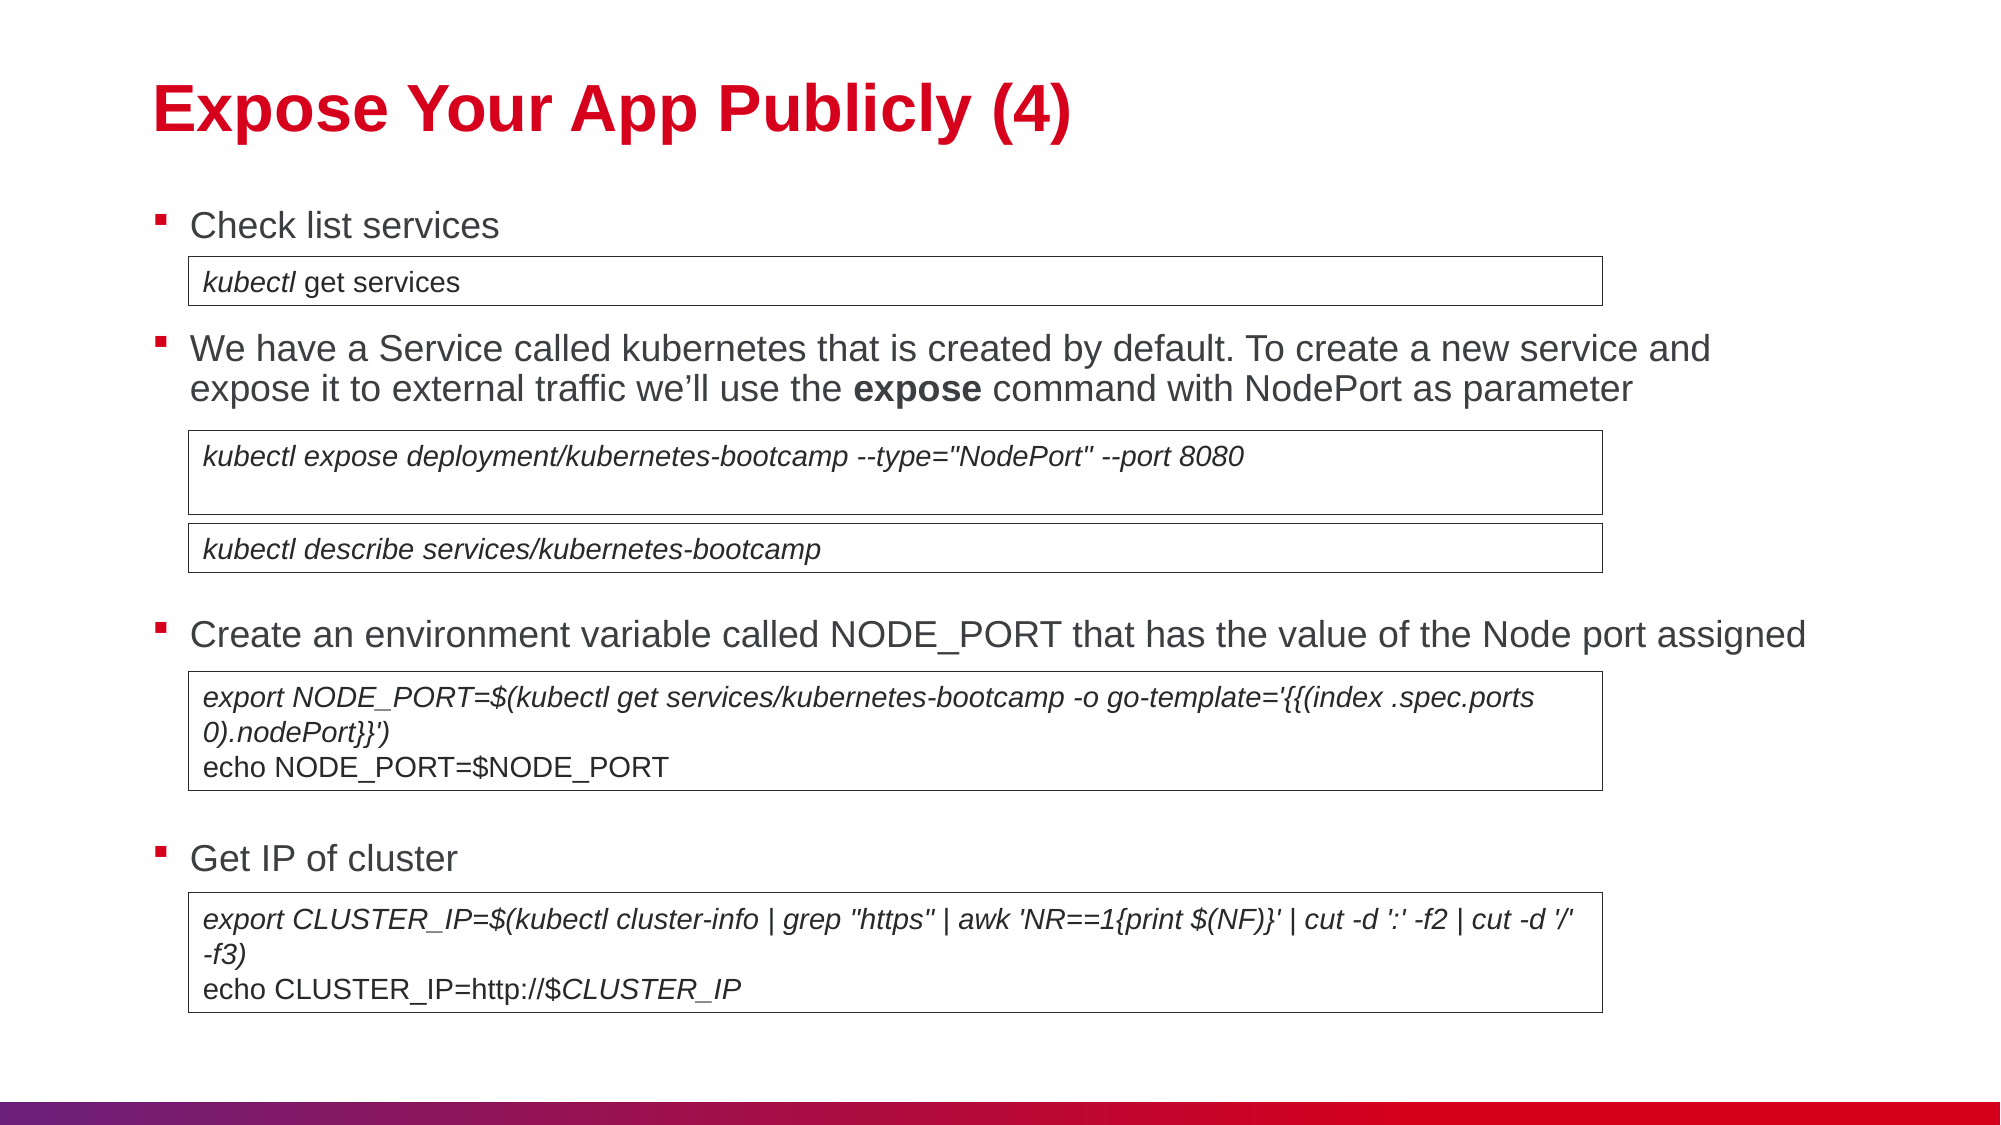

# Expose Your App Publicly (4)
Check list services

We have a Service called kubernetes that is created by default. To create a new service and expose it to external traffic we’ll use the expose command with NodePort as parameter

Create an environment variable called NODE_PORT that has the value of the Node port assigned

Get IP of cluster

kubectl get services
kubectl expose deployment/kubernetes-bootcamp --type="NodePort" --port 8080

kubectl describe services/kubernetes-bootcamp
export NODE_PORT=$(kubectl get services/kubernetes-bootcamp -o go-template='{{(index .spec.ports 0).nodePort}}')
echo NODE_PORT=$NODE_PORT
export CLUSTER_IP=$(kubectl cluster-info | grep "https" | awk 'NR==1{print $(NF)}' | cut -d ':' -f2 | cut -d '/' -f3)
echo CLUSTER_IP=http://$CLUSTER_IP